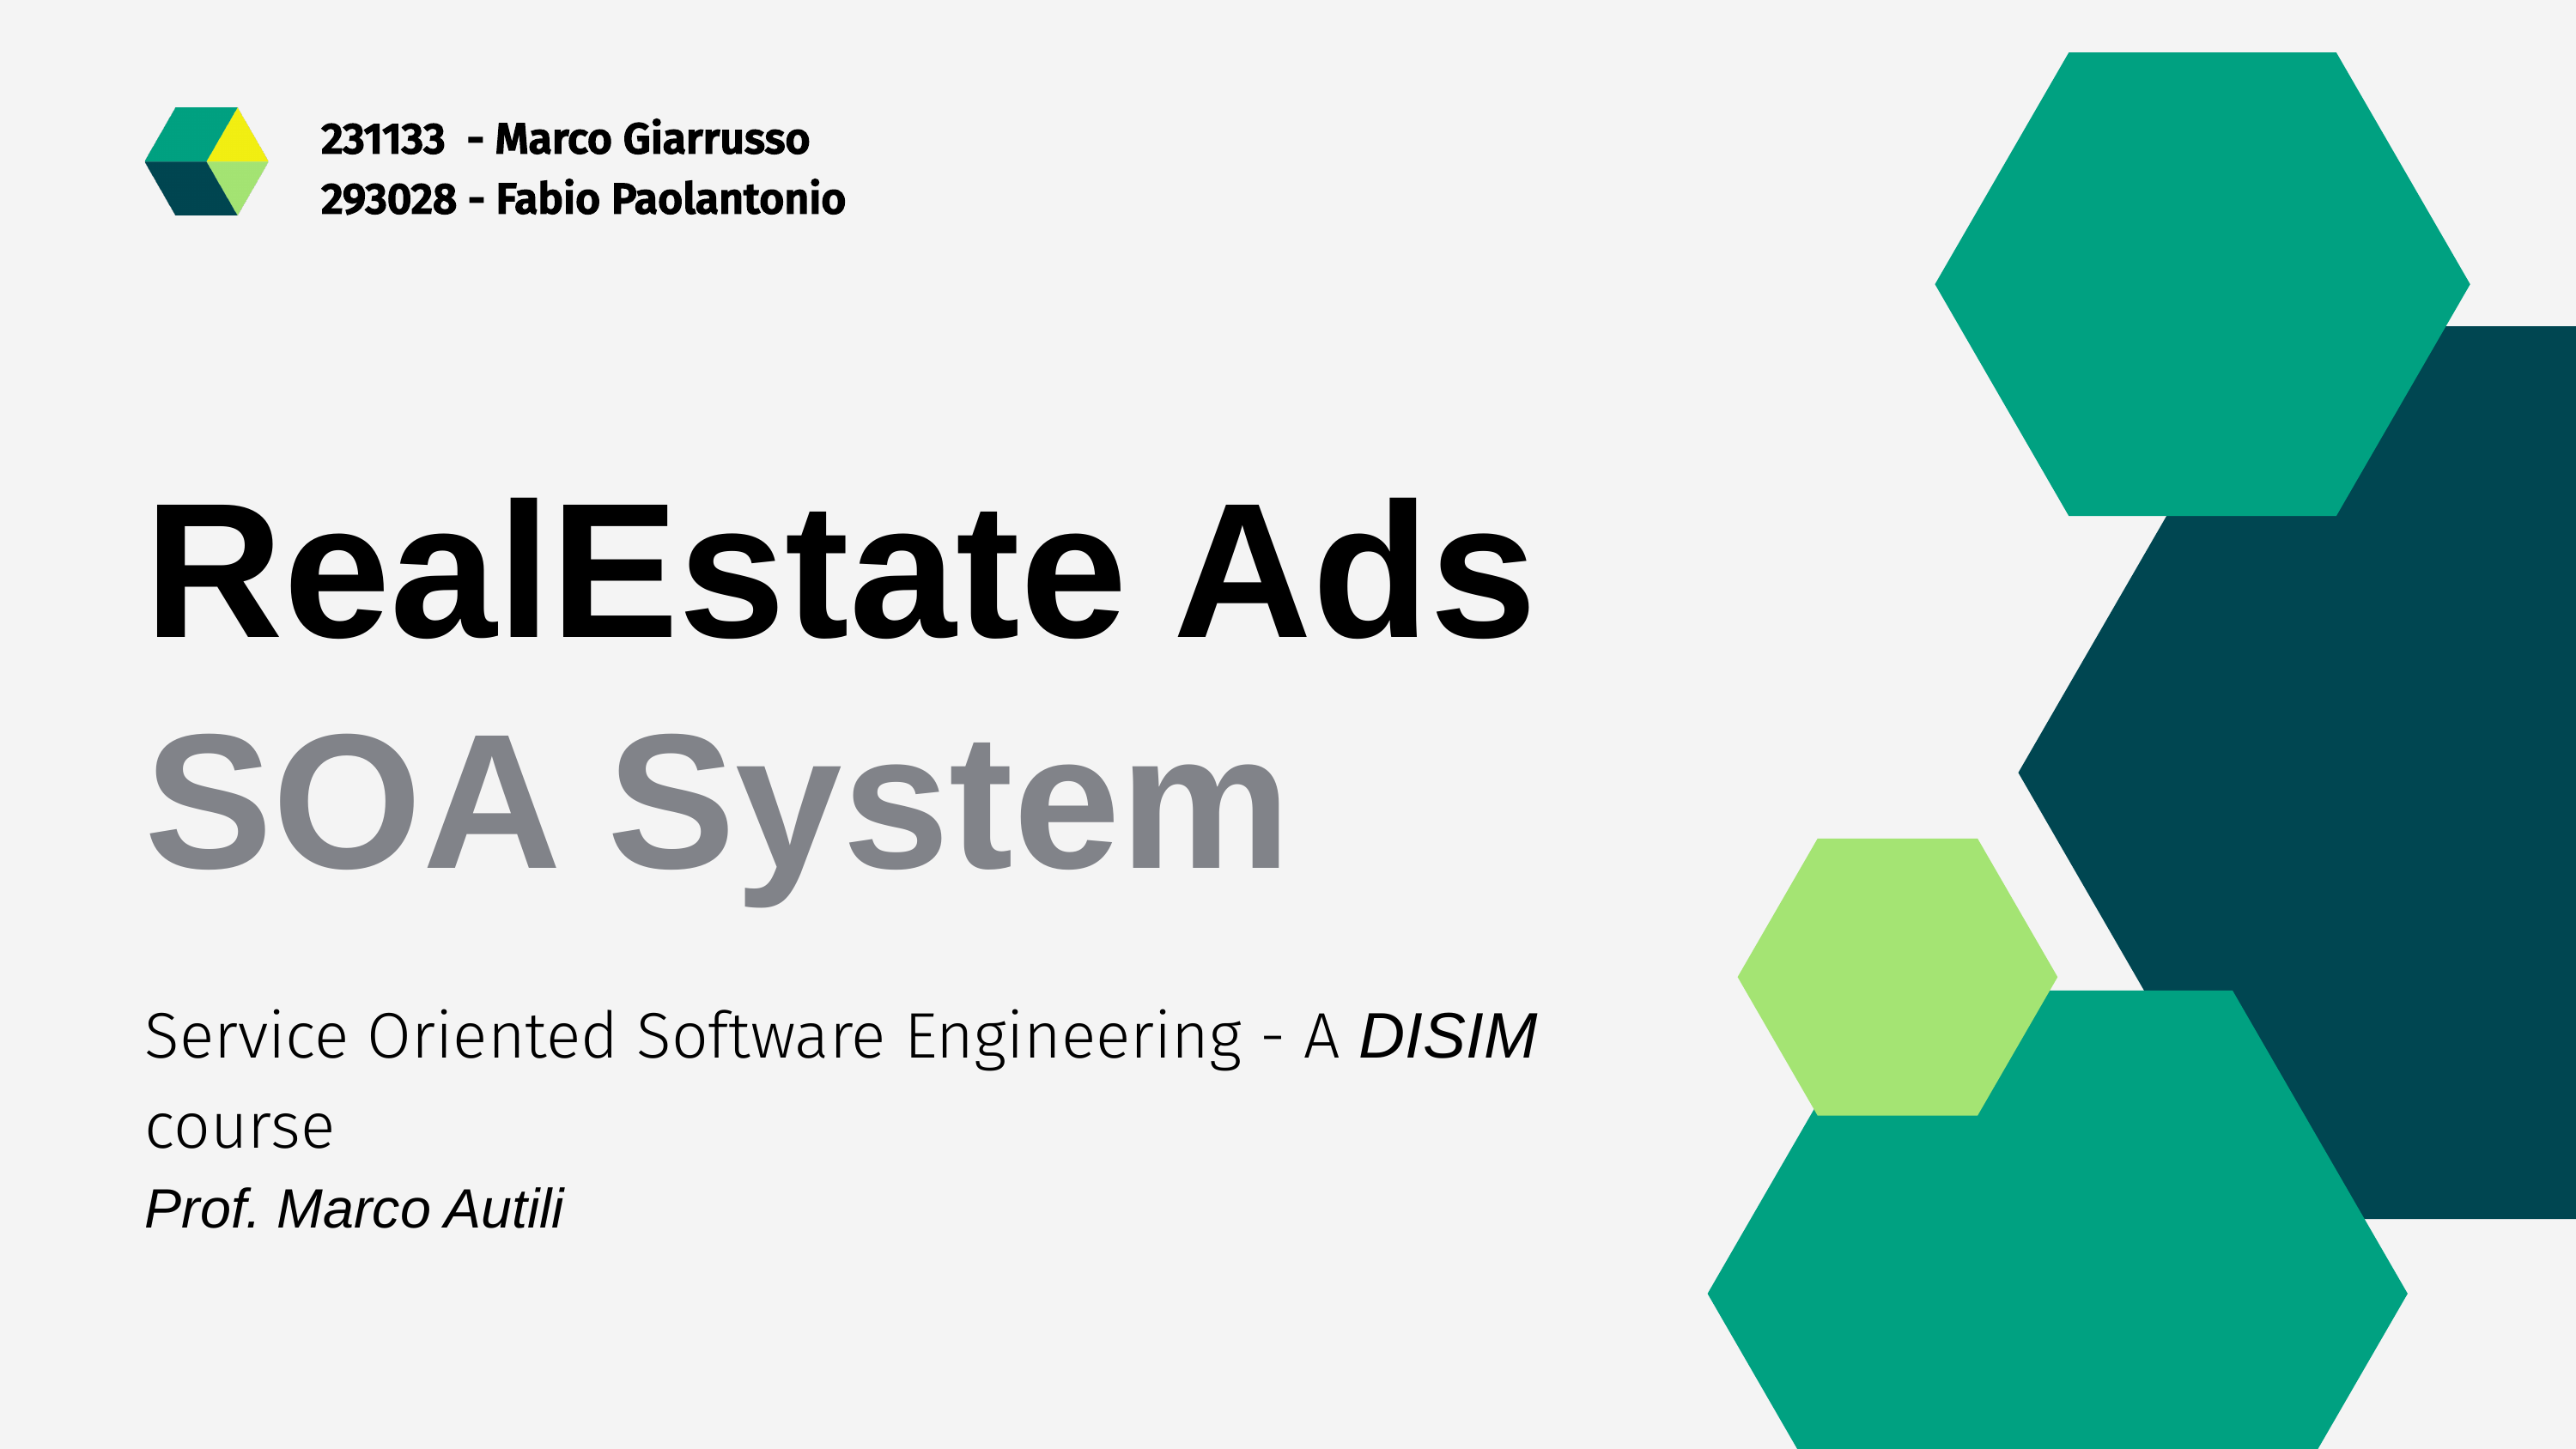

231133  - Marco Giarrusso
293028 - Fabio Paolantonio

RealEstate Ads
SOA System
Service Oriented Software Engineering - A DISIM course
Prof. Marco Autili